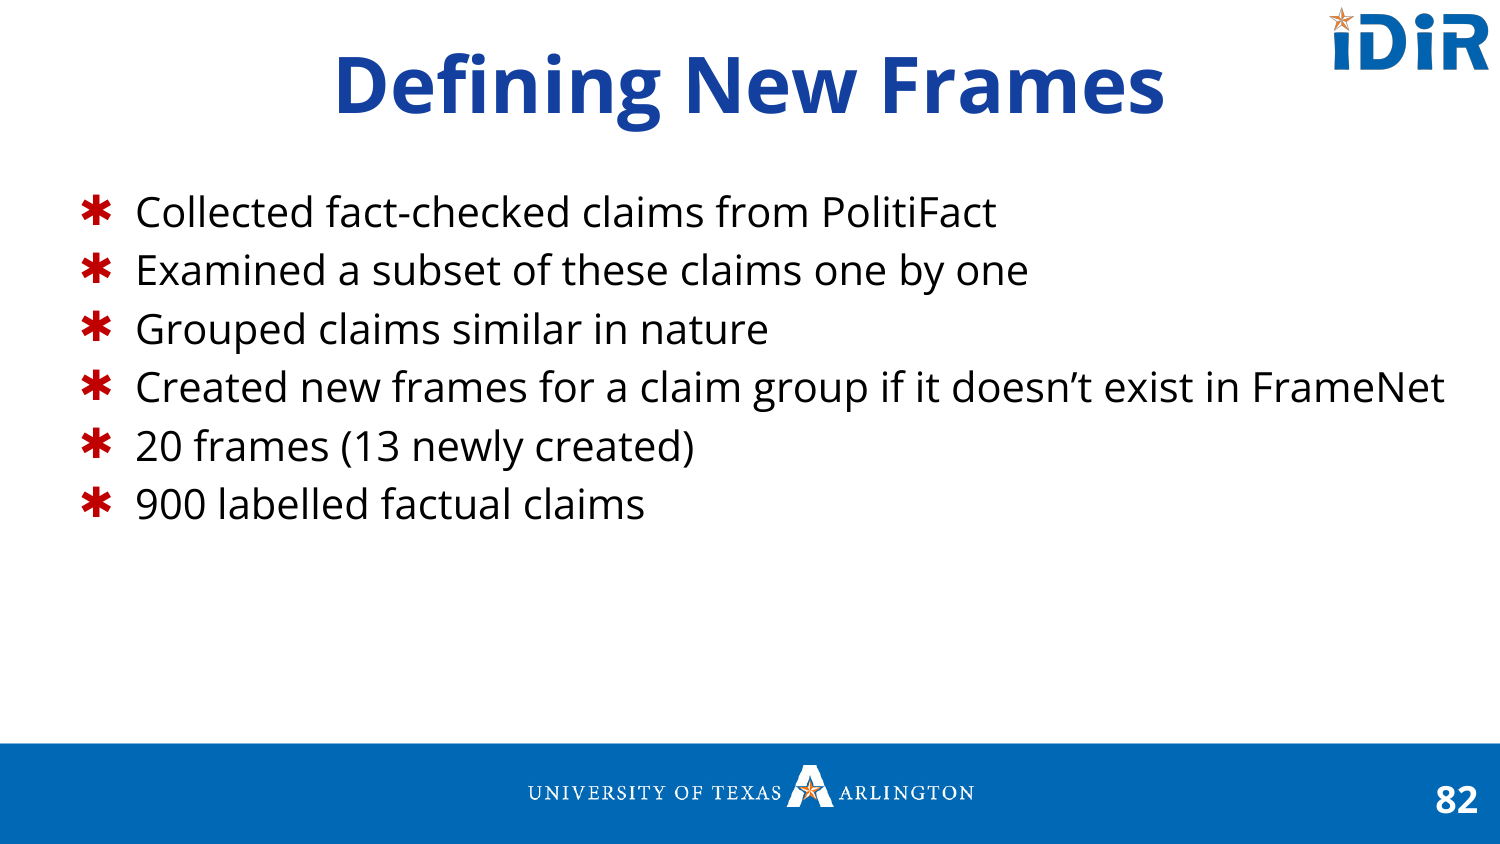

# Defining New Frames
Collected fact-checked claims from PolitiFact
Examined a subset of these claims one by one
Grouped claims similar in nature
Created new frames for a claim group if it doesn’t exist in FrameNet
20 frames (13 newly created)
900 labelled factual claims
82